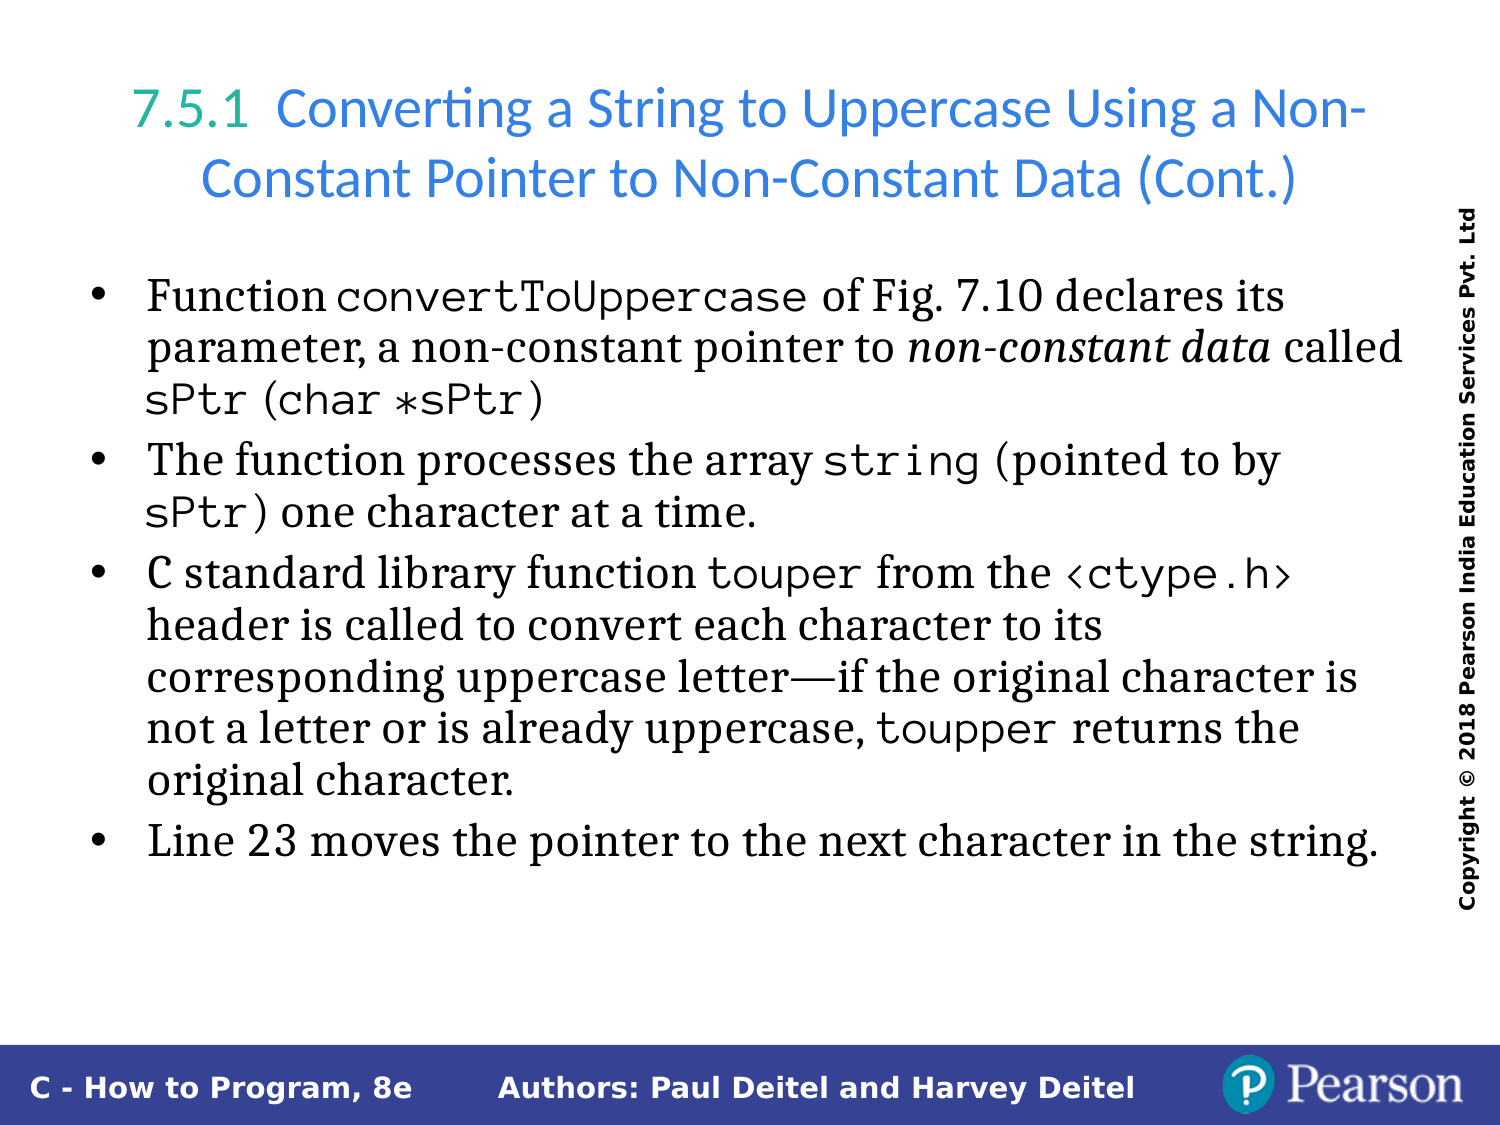

# 7.5.1  Converting a String to Uppercase Using a Non-Constant Pointer to Non-Constant Data (Cont.)
Function convertToUppercase of Fig. 7.10 declares its parameter, a non-constant pointer to non-constant data called sPtr (char *sPtr)
The function processes the array string (pointed to by sPtr) one character at a time.
C standard library function touper from the <ctype.h> header is called to convert each character to its corresponding uppercase letter—if the original character is not a letter or is already uppercase, toupper returns the original character.
Line 23 moves the pointer to the next character in the string.